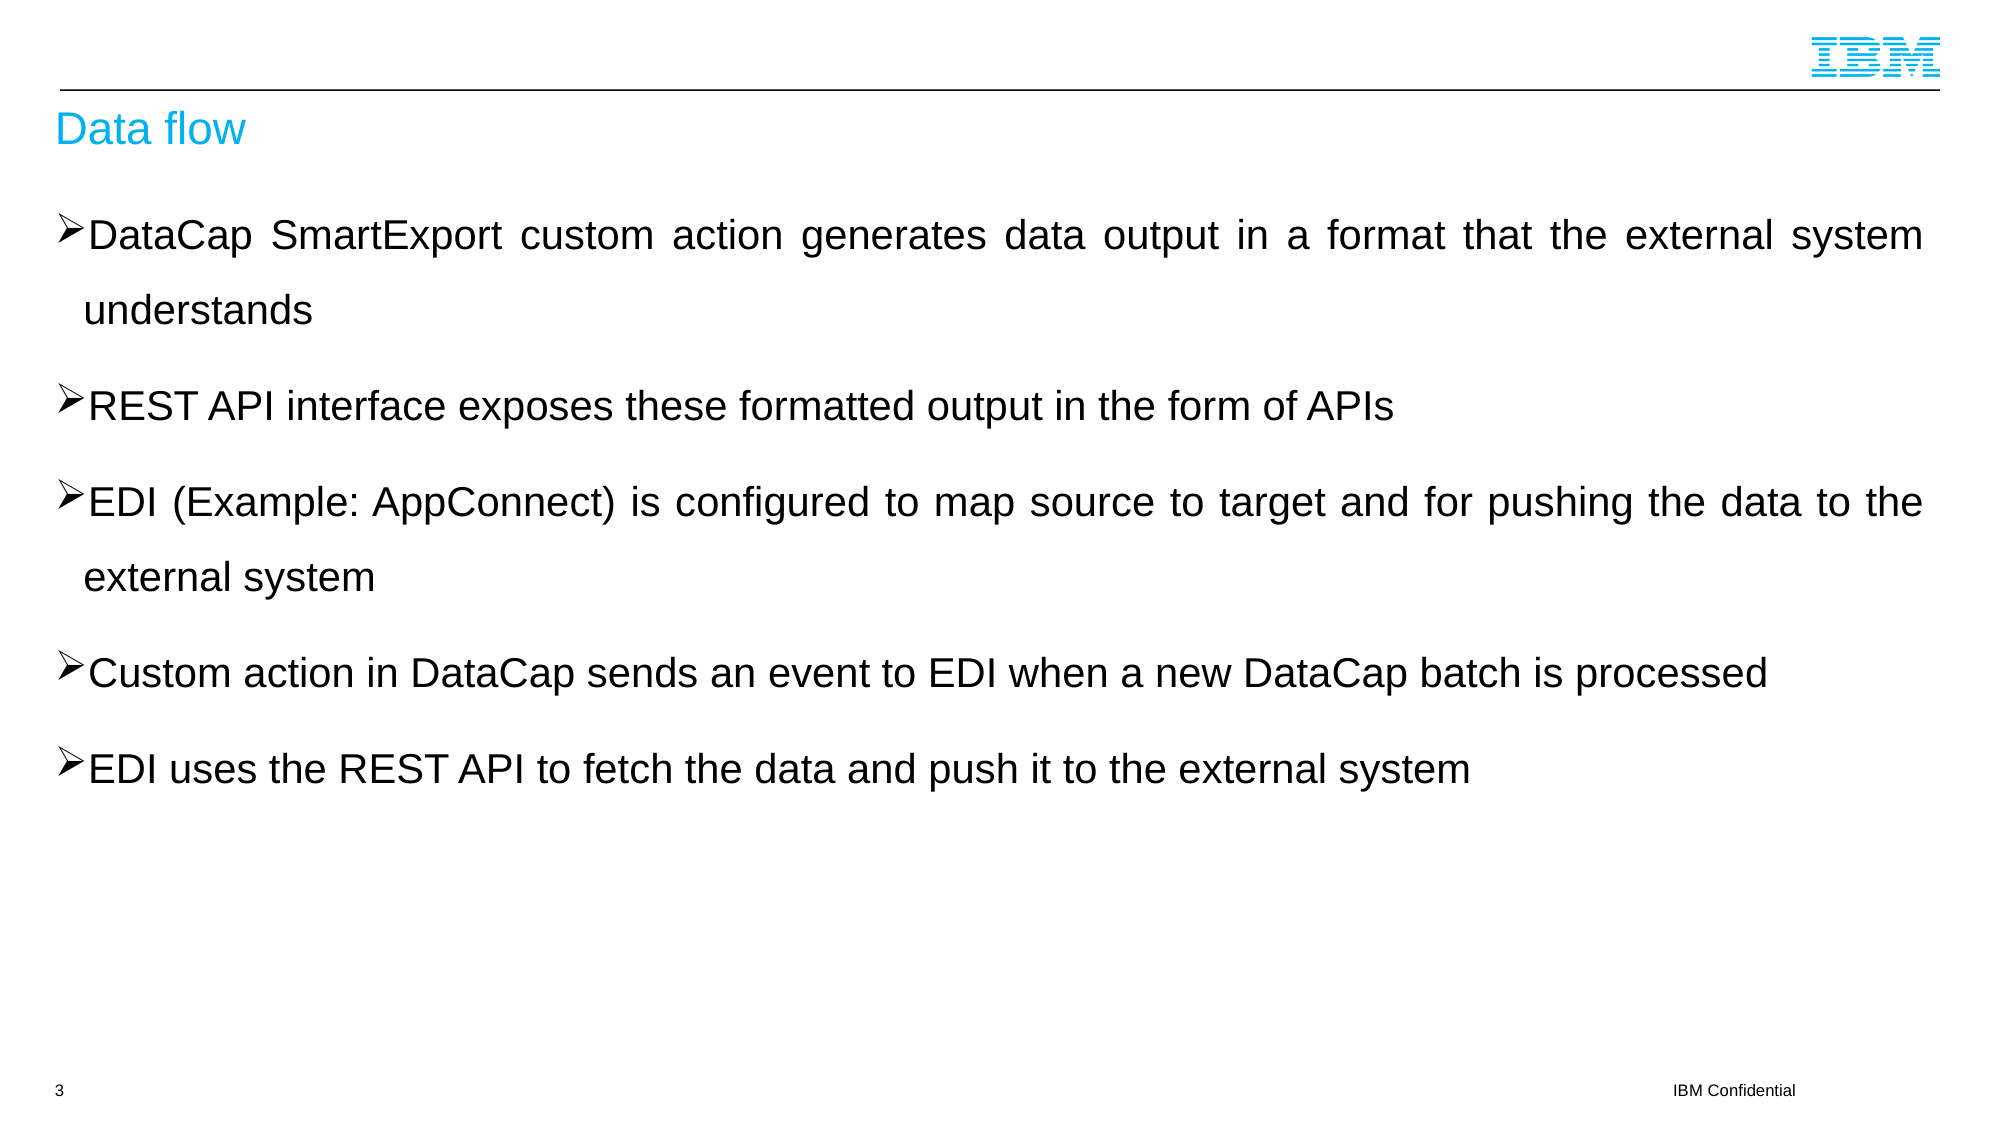

# Data flow
DataCap SmartExport custom action generates data output in a format that the external system understands
REST API interface exposes these formatted output in the form of APIs
EDI (Example: AppConnect) is configured to map source to target and for pushing the data to the external system
Custom action in DataCap sends an event to EDI when a new DataCap batch is processed
EDI uses the REST API to fetch the data and push it to the external system

3